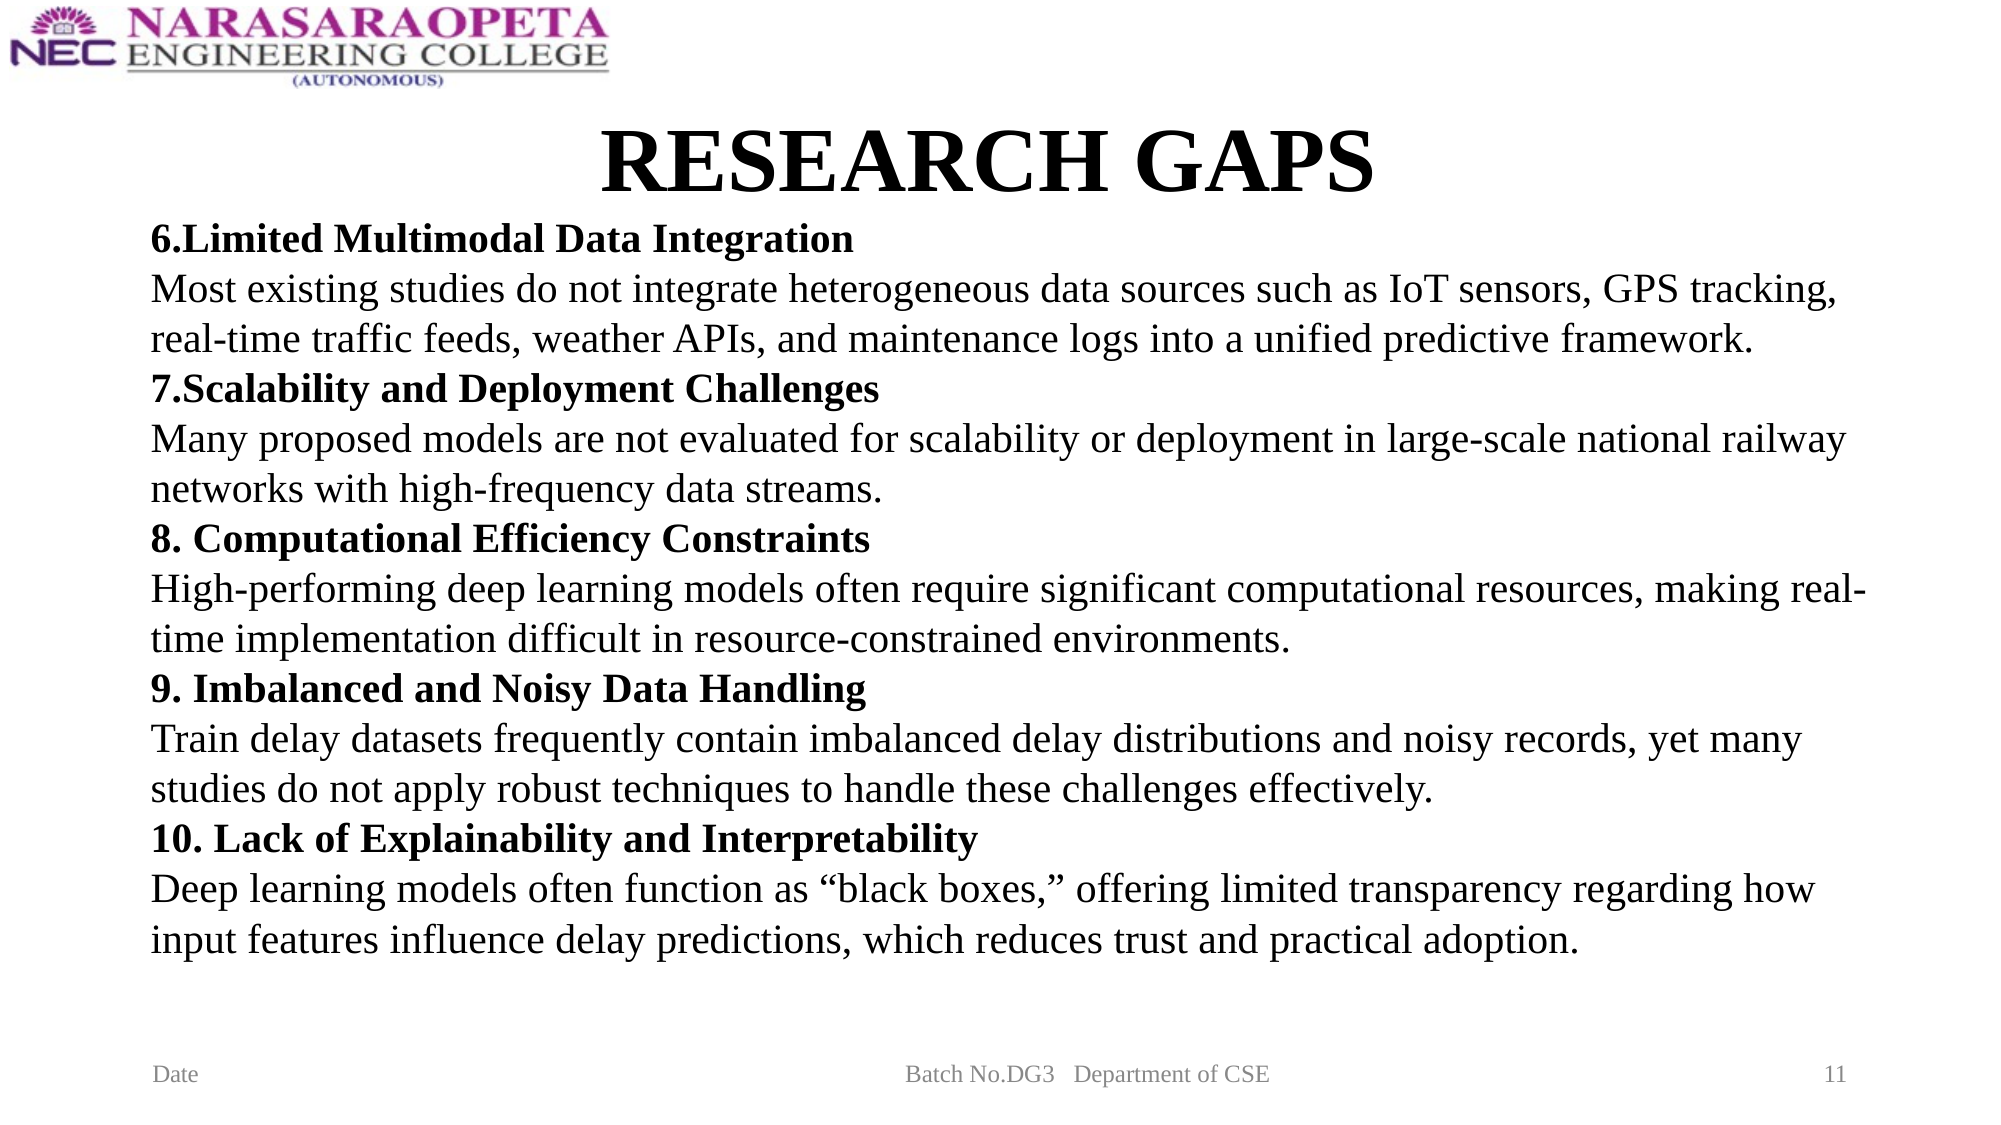

# RESEARCH GAPS
6.Limited Multimodal Data Integration
Most existing studies do not integrate heterogeneous data sources such as IoT sensors, GPS tracking, real-time traffic feeds, weather APIs, and maintenance logs into a unified predictive framework.
7.Scalability and Deployment Challenges
Many proposed models are not evaluated for scalability or deployment in large-scale national railway networks with high-frequency data streams.
8. Computational Efficiency Constraints
High-performing deep learning models often require significant computational resources, making real-time implementation difficult in resource-constrained environments.
9. Imbalanced and Noisy Data Handling
Train delay datasets frequently contain imbalanced delay distributions and noisy records, yet many studies do not apply robust techniques to handle these challenges effectively.
10. Lack of Explainability and Interpretability
Deep learning models often function as “black boxes,” offering limited transparency regarding how input features influence delay predictions, which reduces trust and practical adoption.

Date
Batch No.DG3   Department of CSE
11